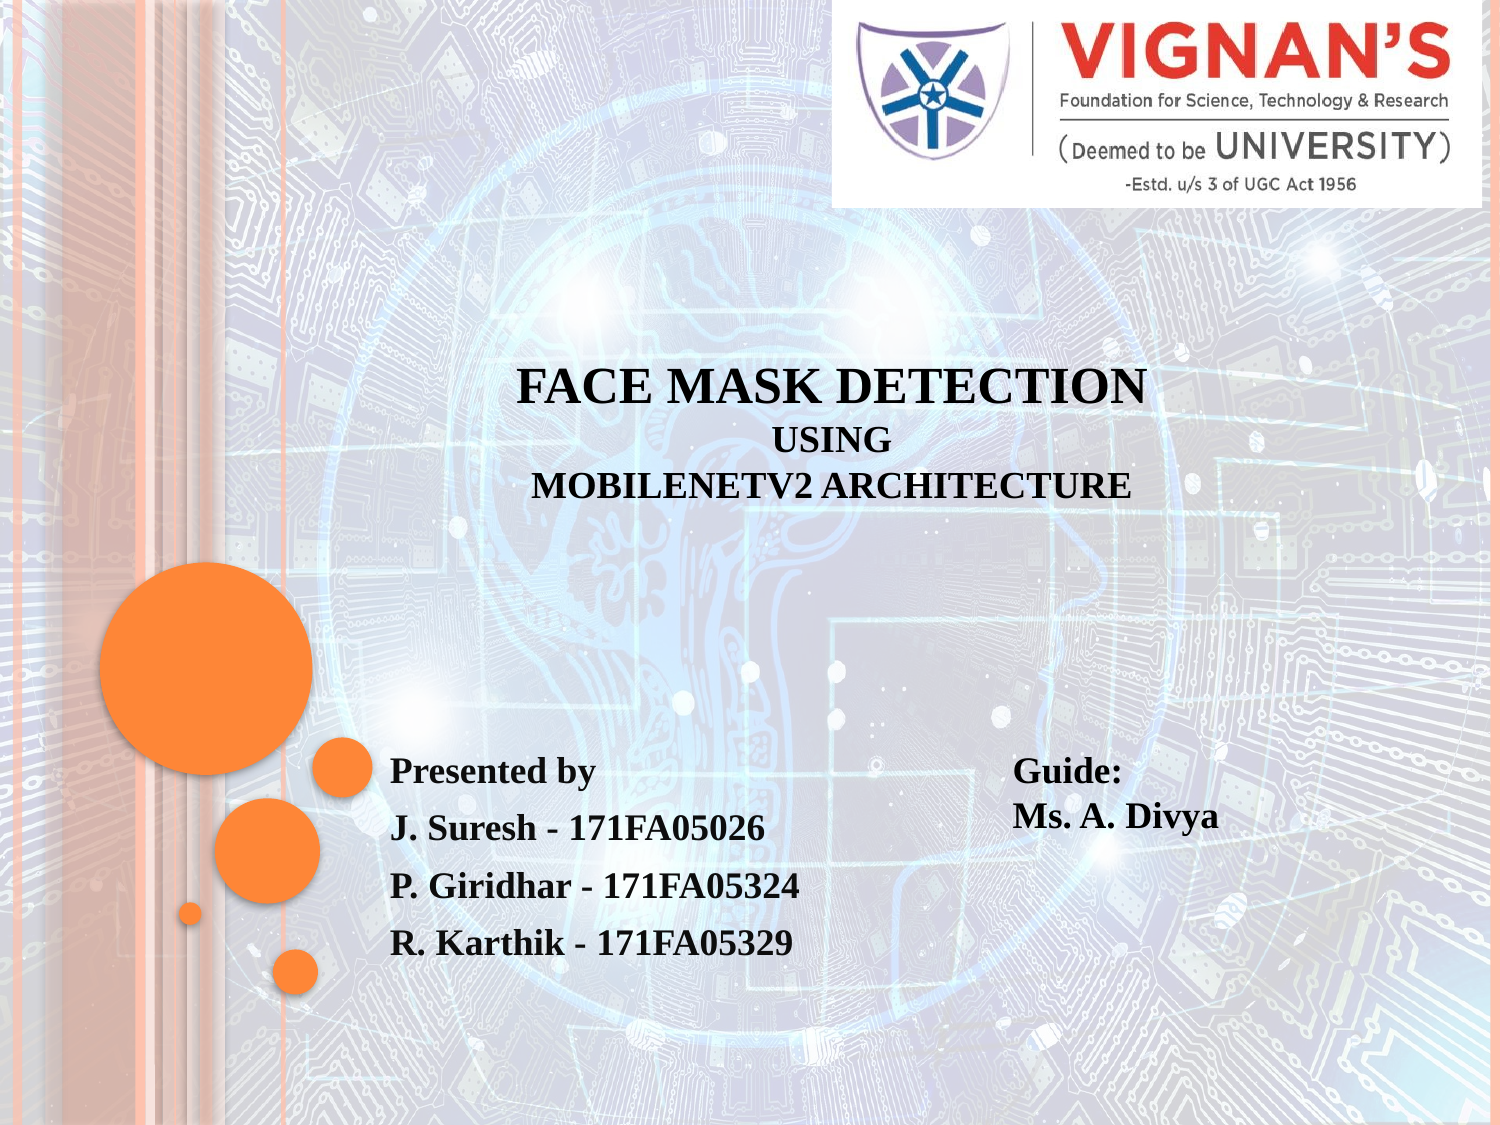

# face mask detection using mobilenetv2 architecture
Presented by
J. Suresh - 171FA05026
P. Giridhar - 171FA05324
R. Karthik - 171FA05329
Guide:
Ms. A. Divya